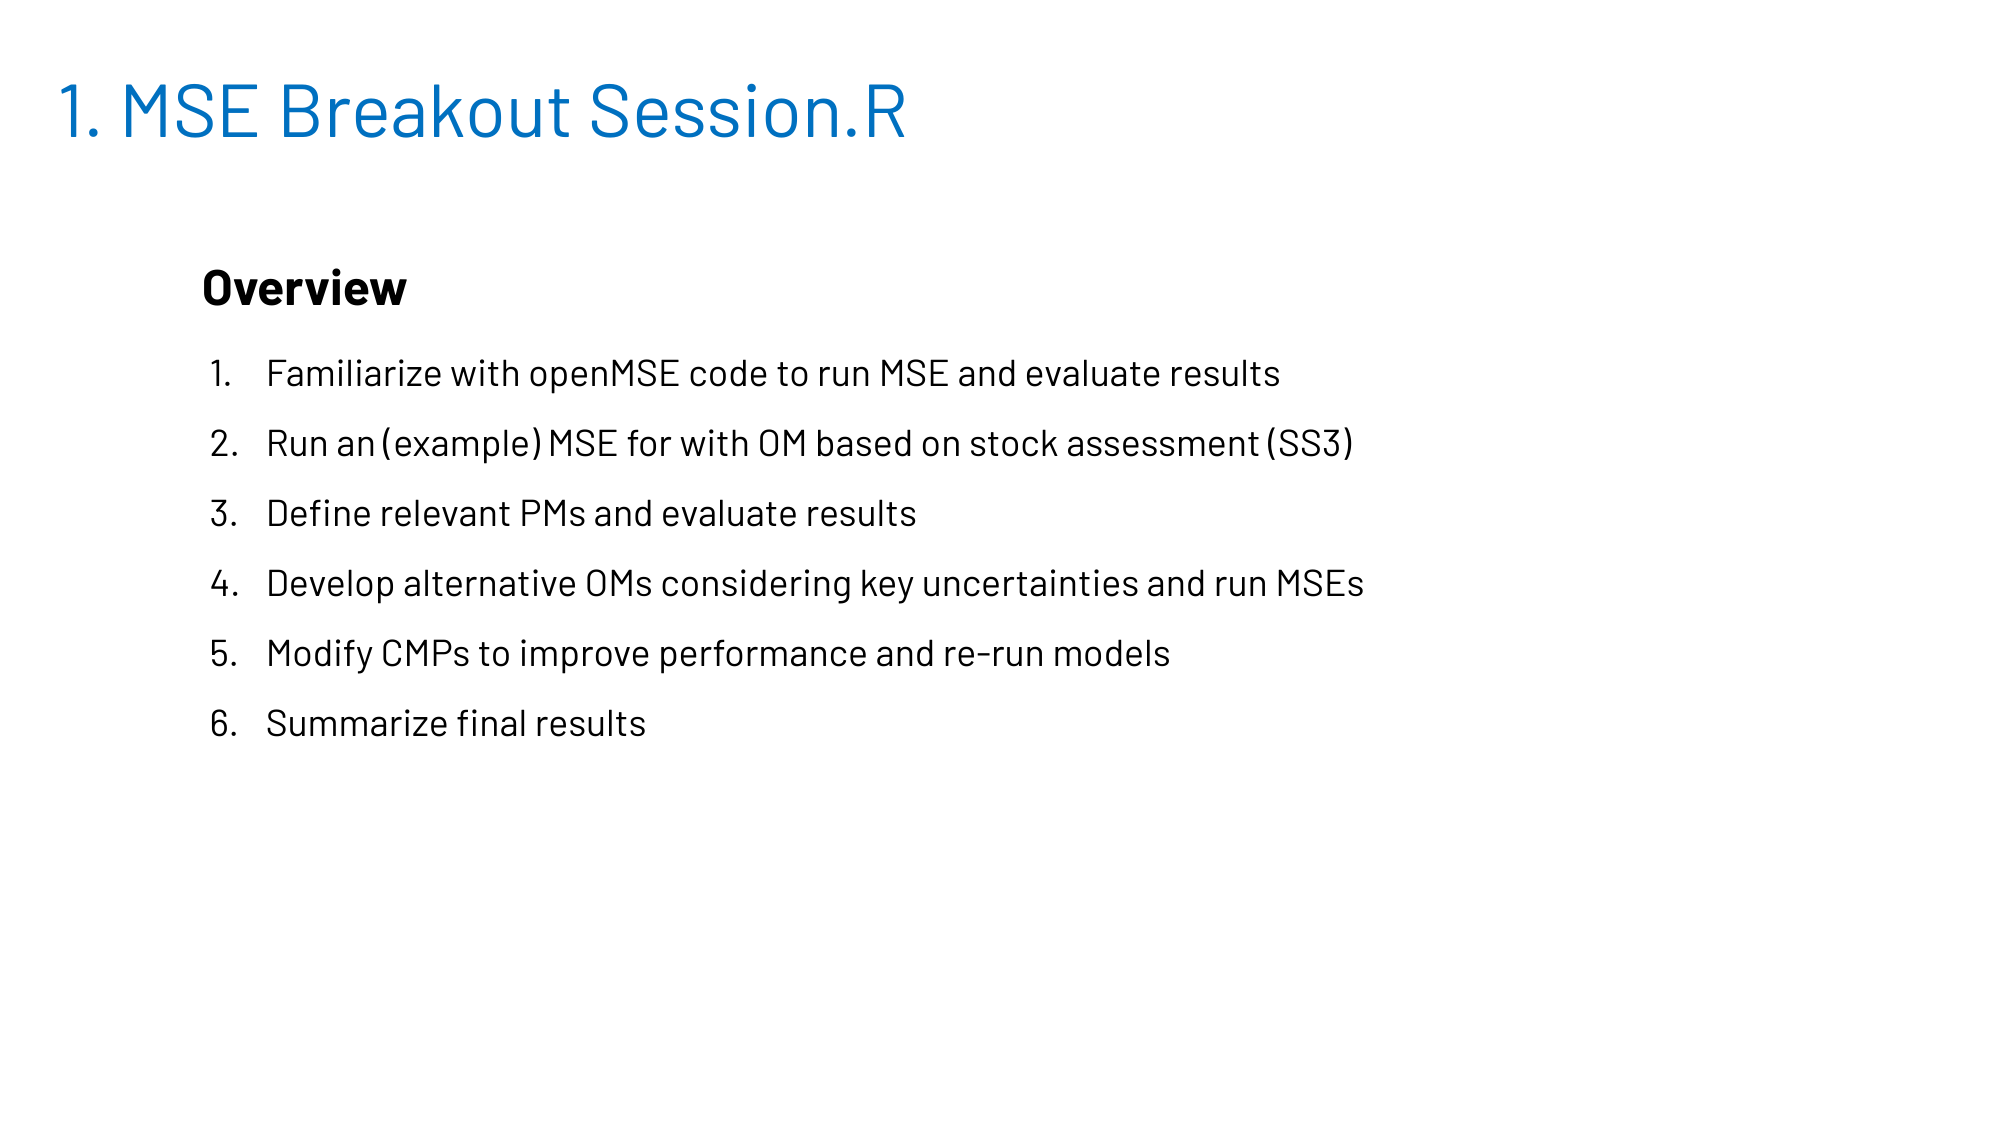

1. MSE Breakout Session.R
Overview
Familiarize with openMSE code to run MSE and evaluate results
Run an (example) MSE for with OM based on stock assessment (SS3)
Define relevant PMs and evaluate results
Develop alternative OMs considering key uncertainties and run MSEs
Modify CMPs to improve performance and re-run models
Summarize final results